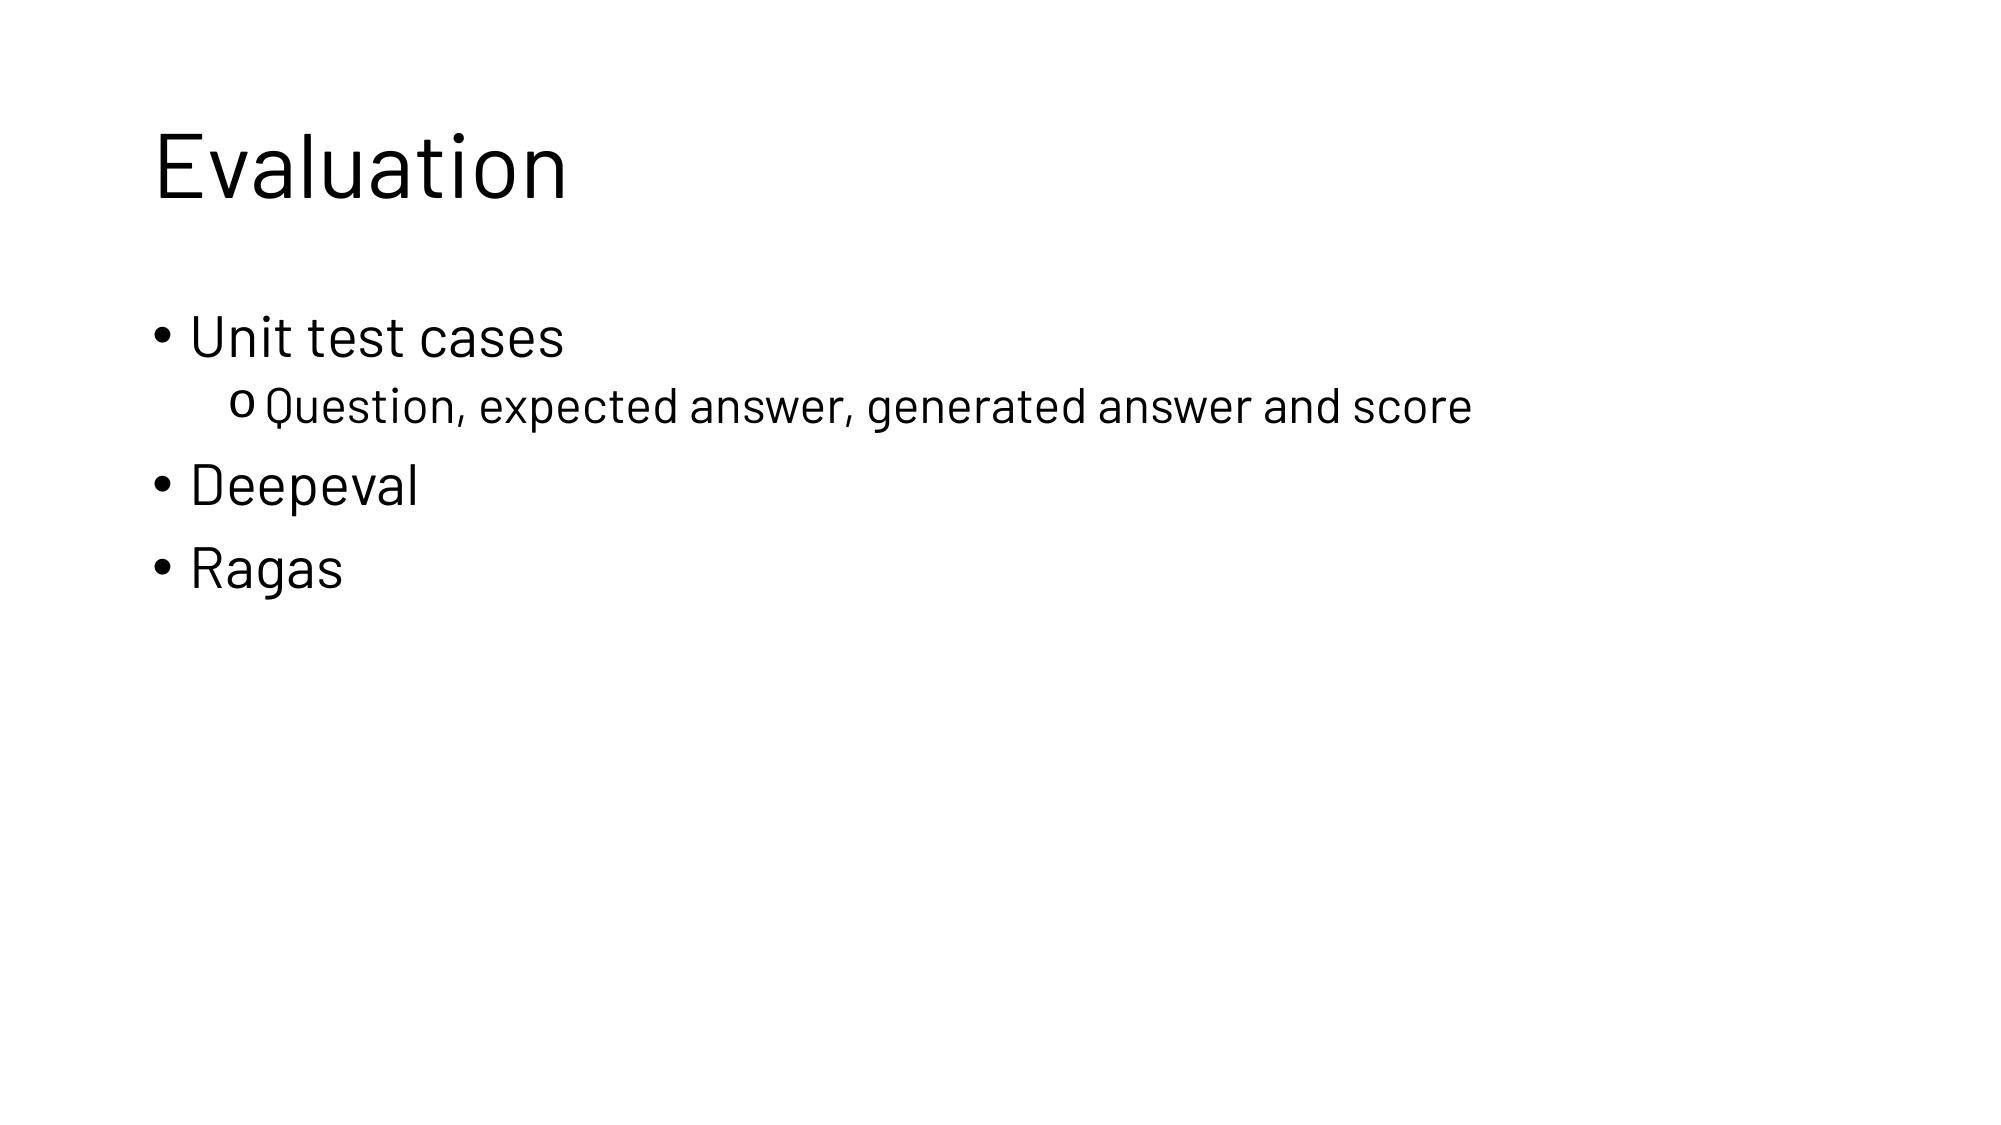

# Evaluation
Unit test cases
Question, expected answer, generated answer and score
Deepeval
Ragas